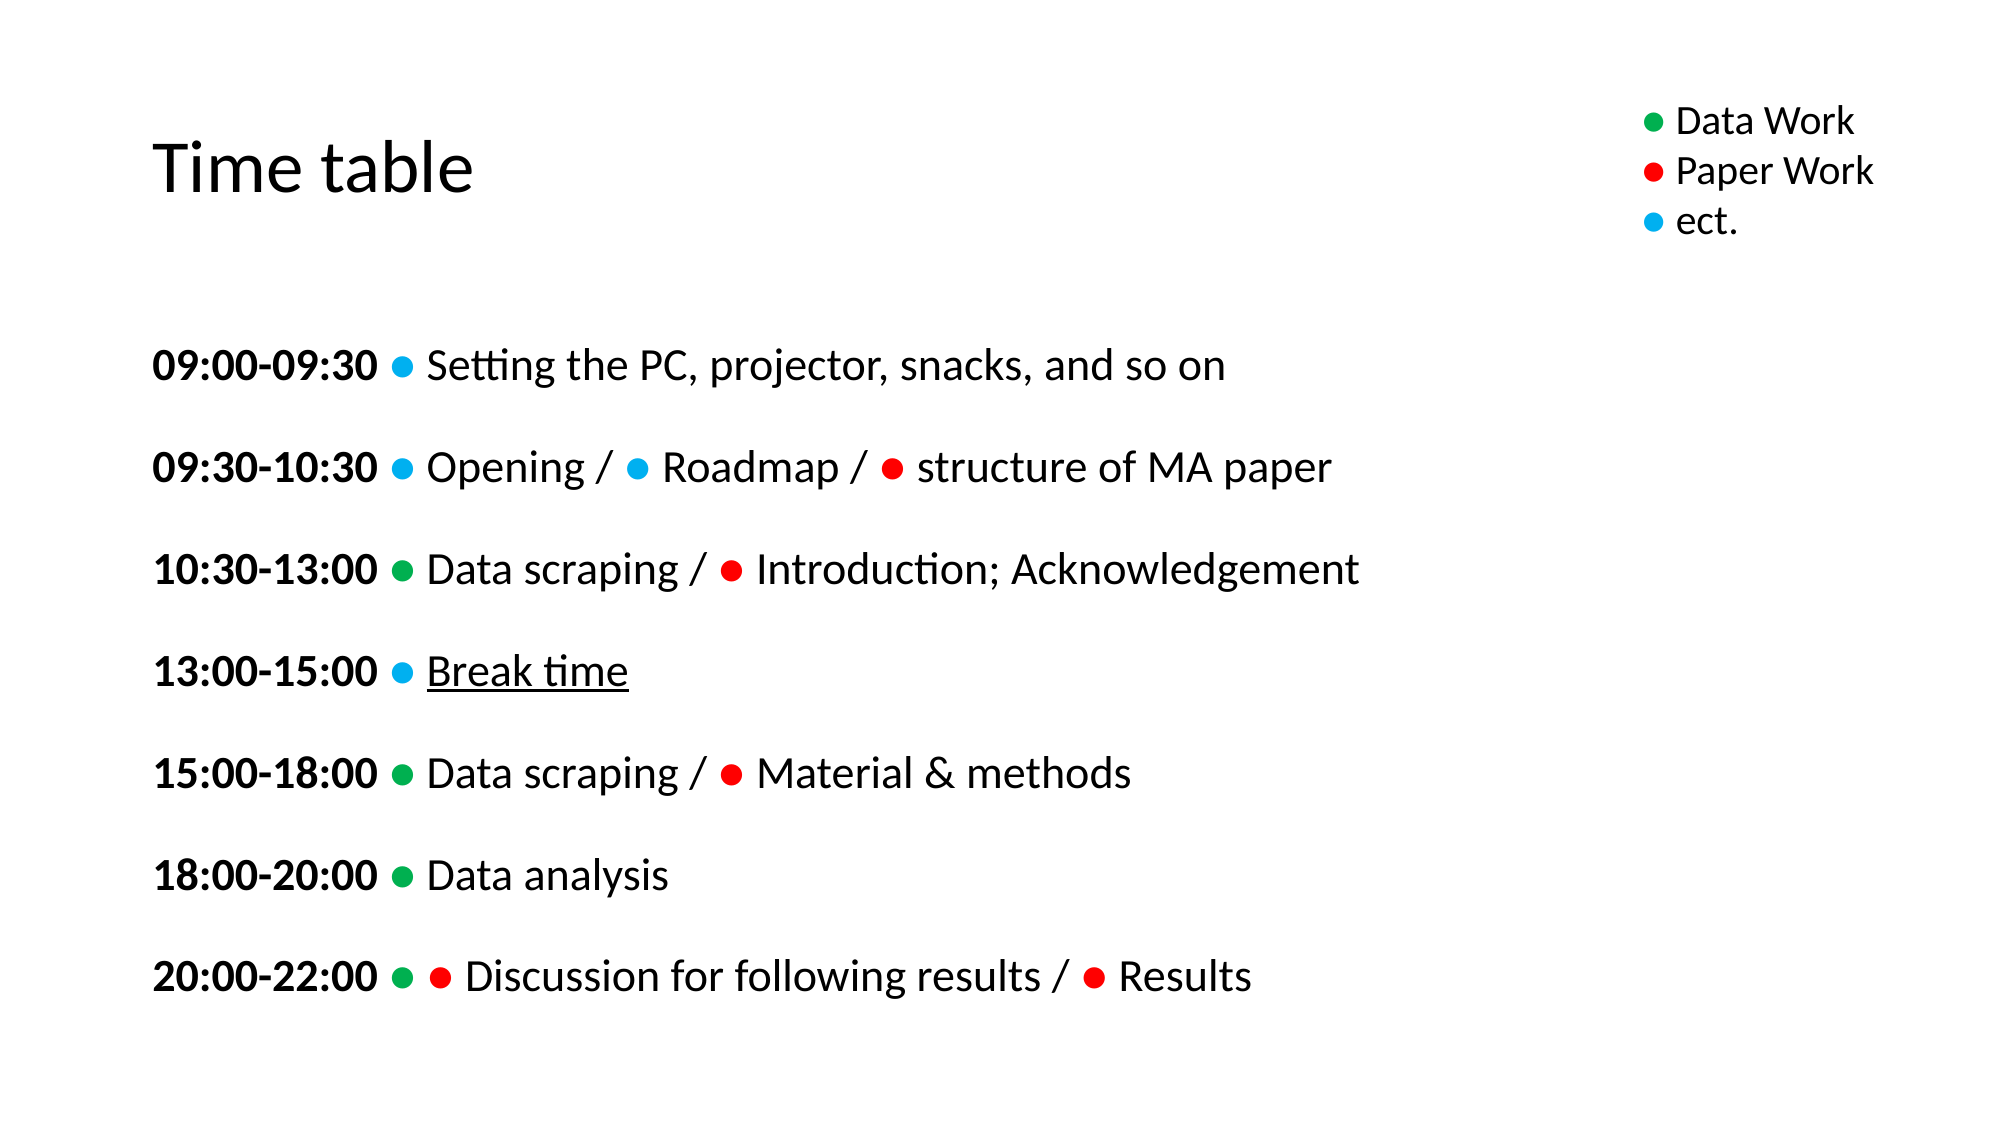

# Time table
● Data Work
● Paper Work
● ect.
09:00-09:30 ● Setting the PC, projector, snacks, and so on
09:30-10:30 ● Opening / ● Roadmap / ● structure of MA paper
10:30-13:00 ● Data scraping / ● Introduction; Acknowledgement
13:00-15:00 ● Break time
15:00-18:00 ● Data scraping / ● Material & methods
18:00-20:00 ● Data analysis
20:00-22:00 ● ● Discussion for following results / ● Results